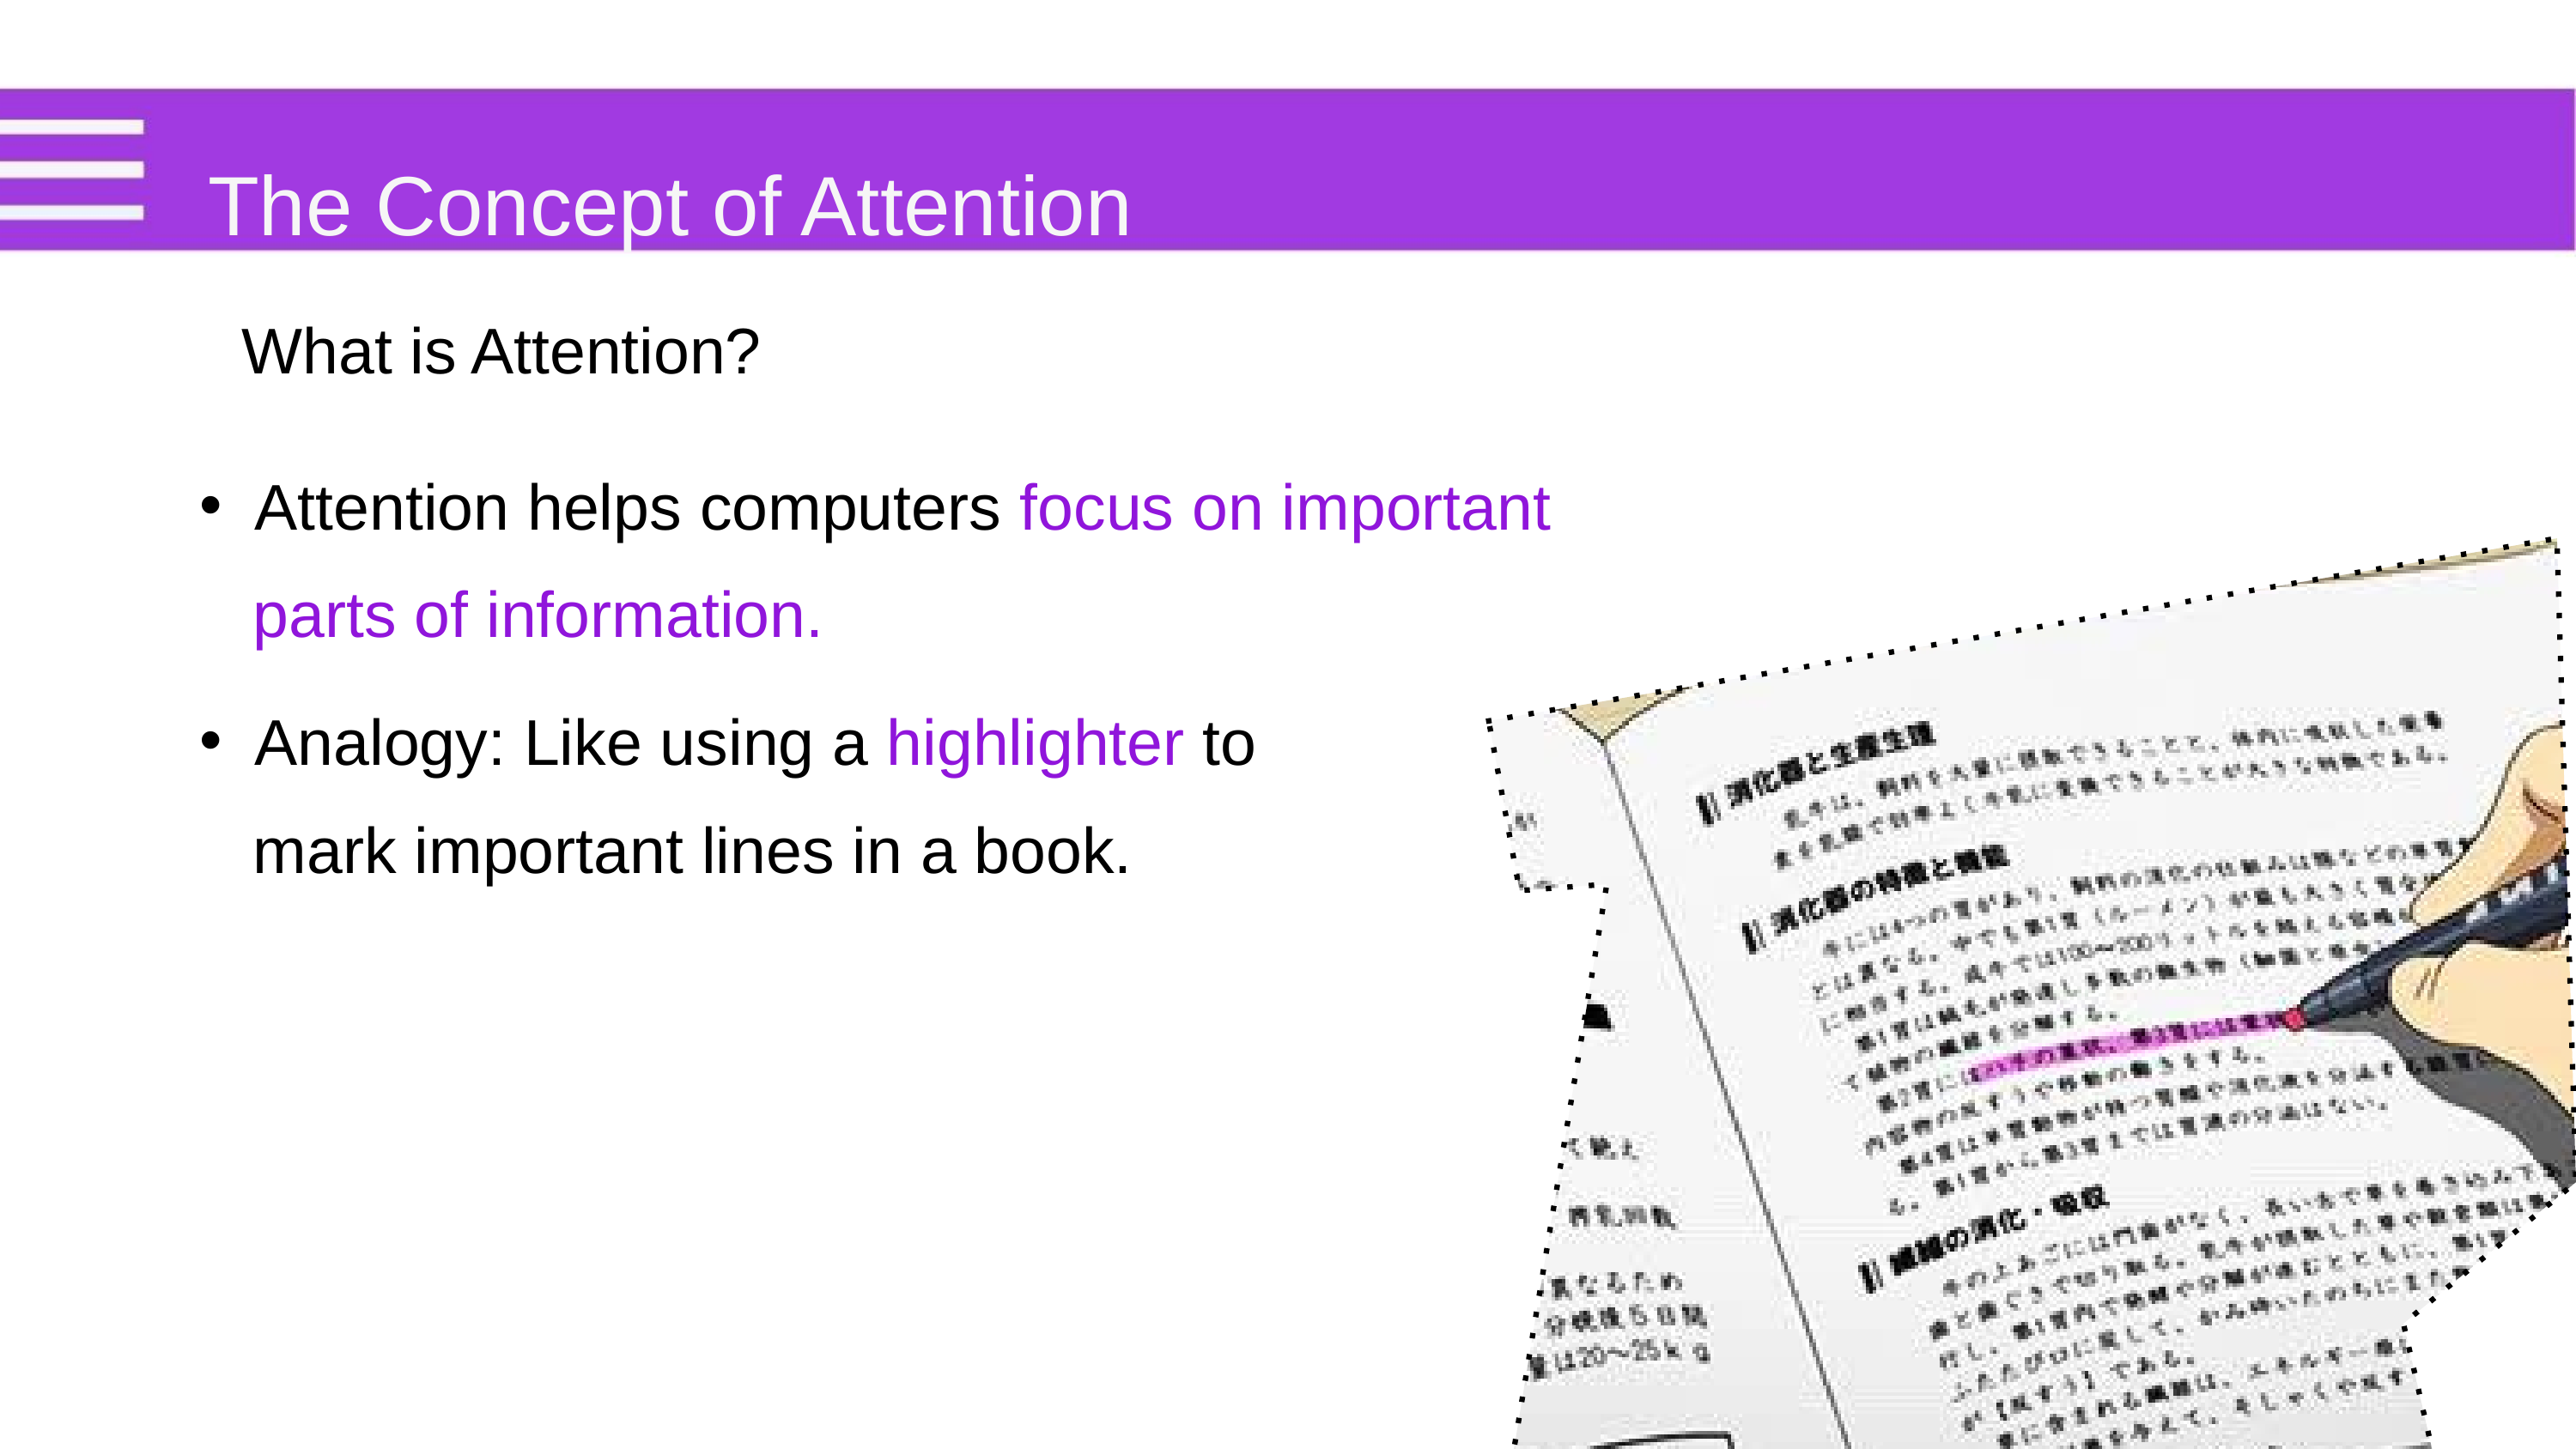

The Concept of Attention
What is Attention?
Attention helps computers focus on important
      parts of information.

Analogy: Like using a highlighter to
      mark important lines in a book.